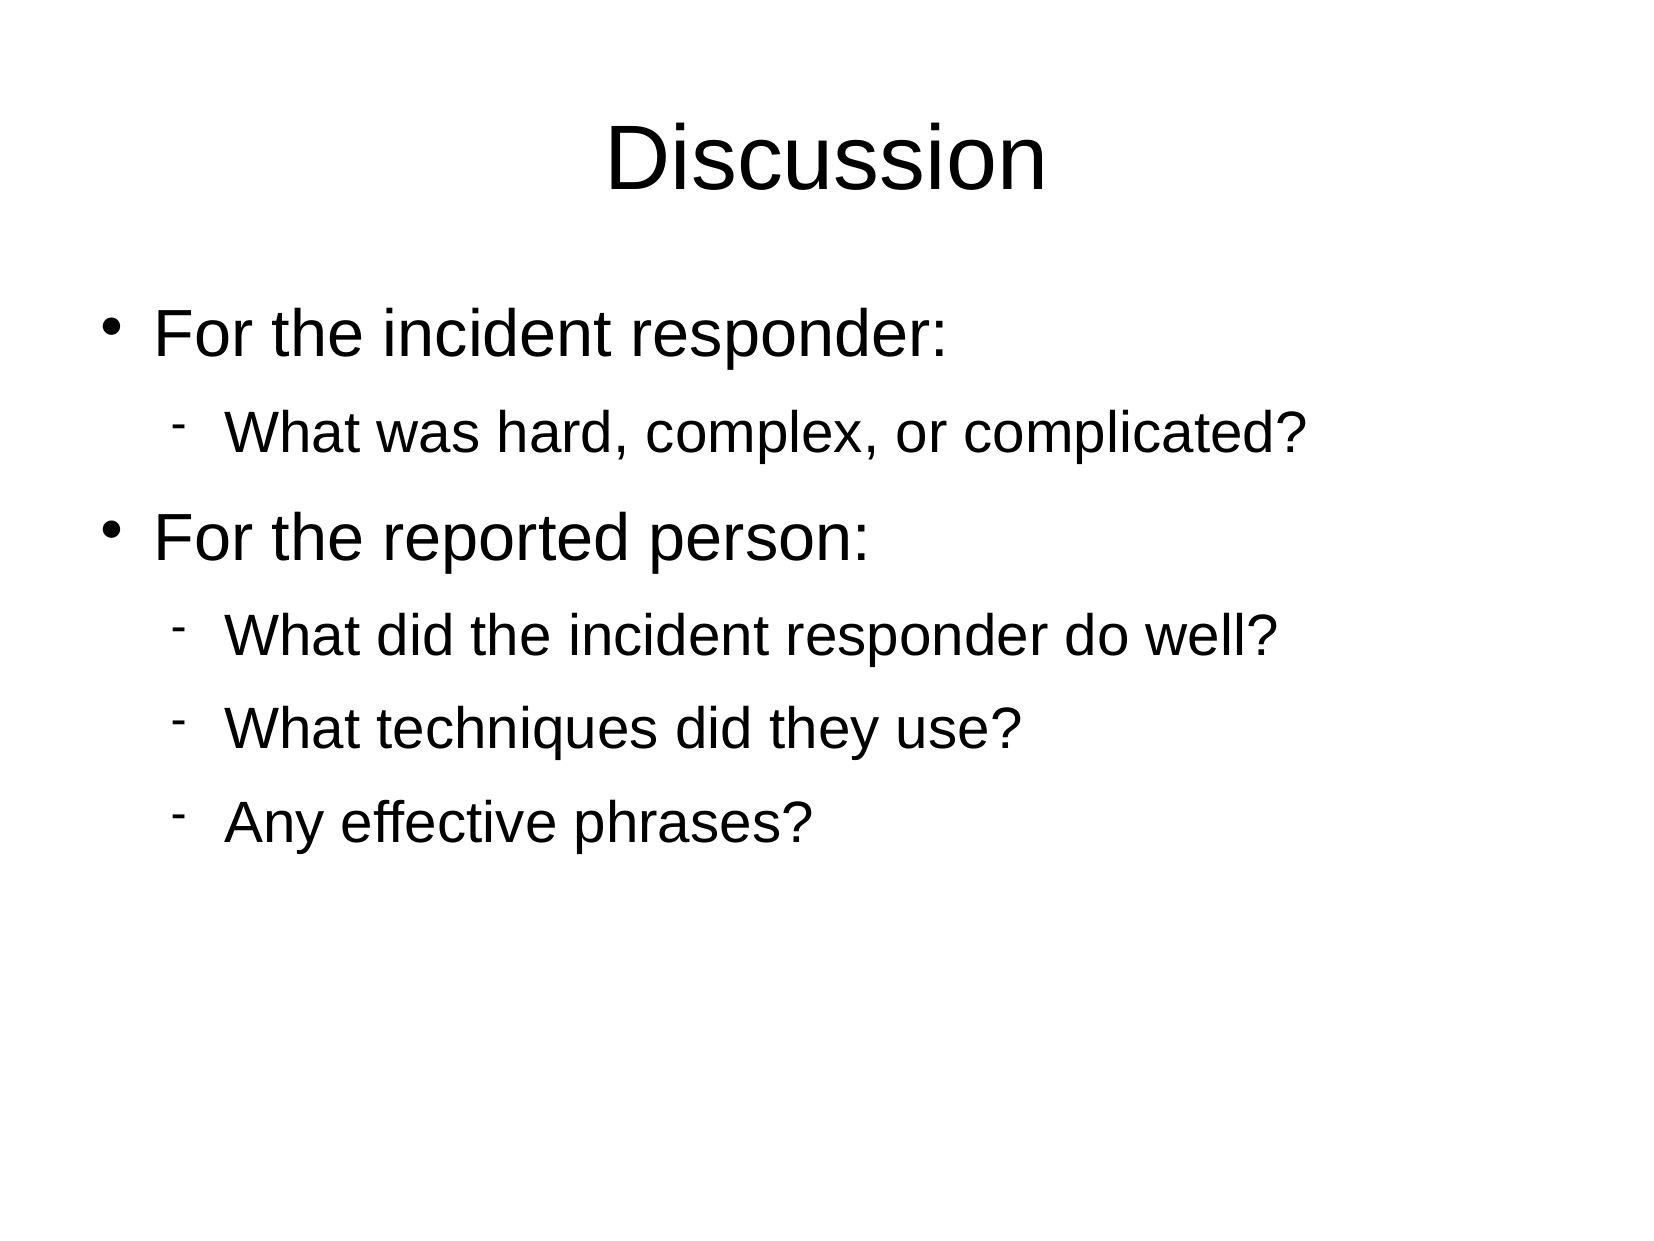

Discussion
For the incident responder:
What was hard, complex, or complicated?
For the reported person:
What did the incident responder do well?
What techniques did they use?
Any effective phrases?